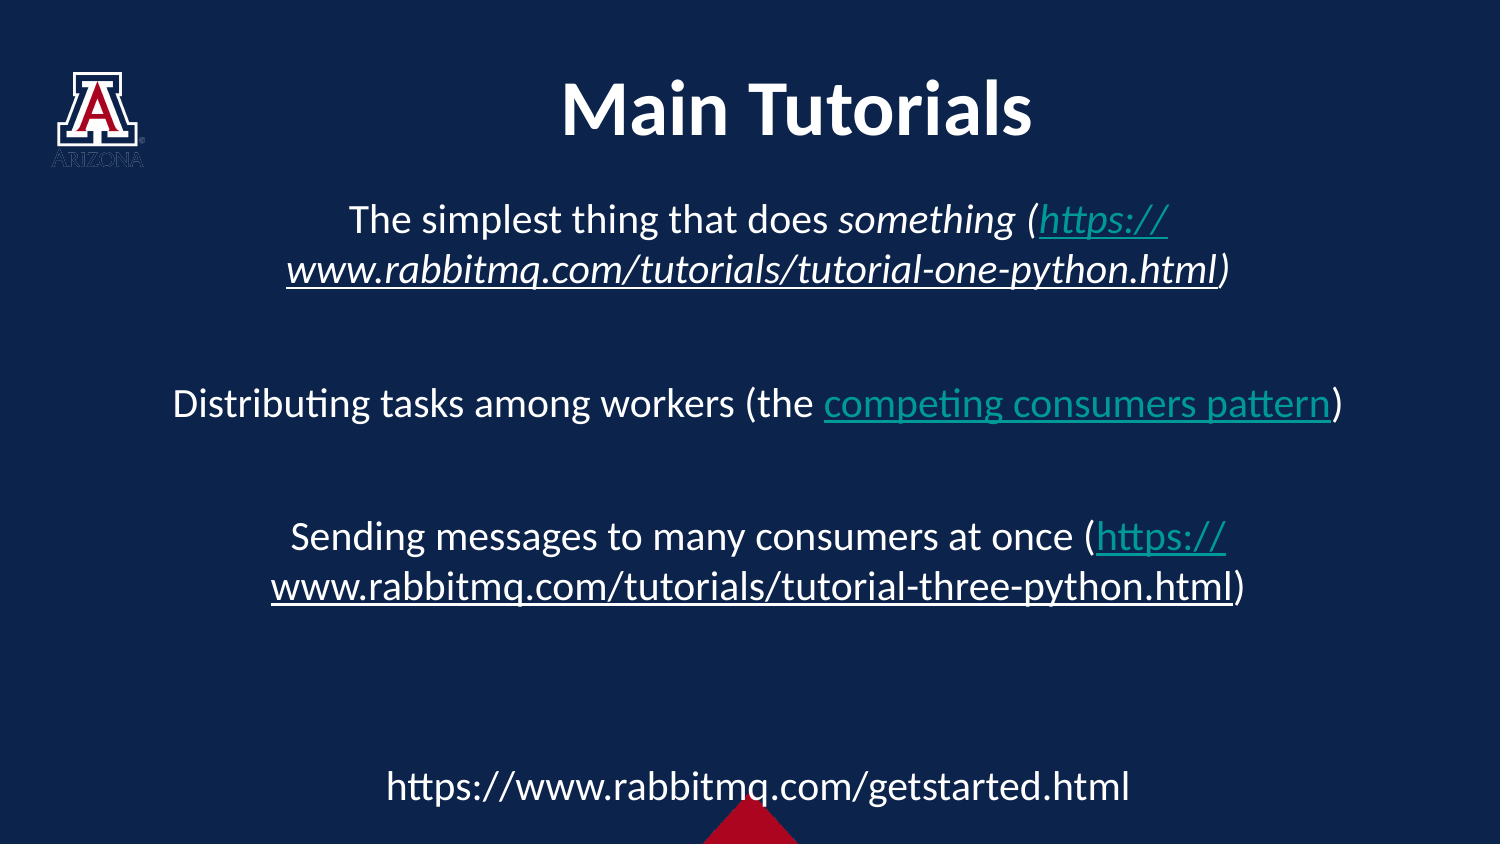

# Main Tutorials
The simplest thing that does something (https://www.rabbitmq.com/tutorials/tutorial-one-python.html)

Distributing tasks among workers (the competing consumers pattern)

Sending messages to many consumers at once (https://www.rabbitmq.com/tutorials/tutorial-three-python.html)

https://www.rabbitmq.com/getstarted.html